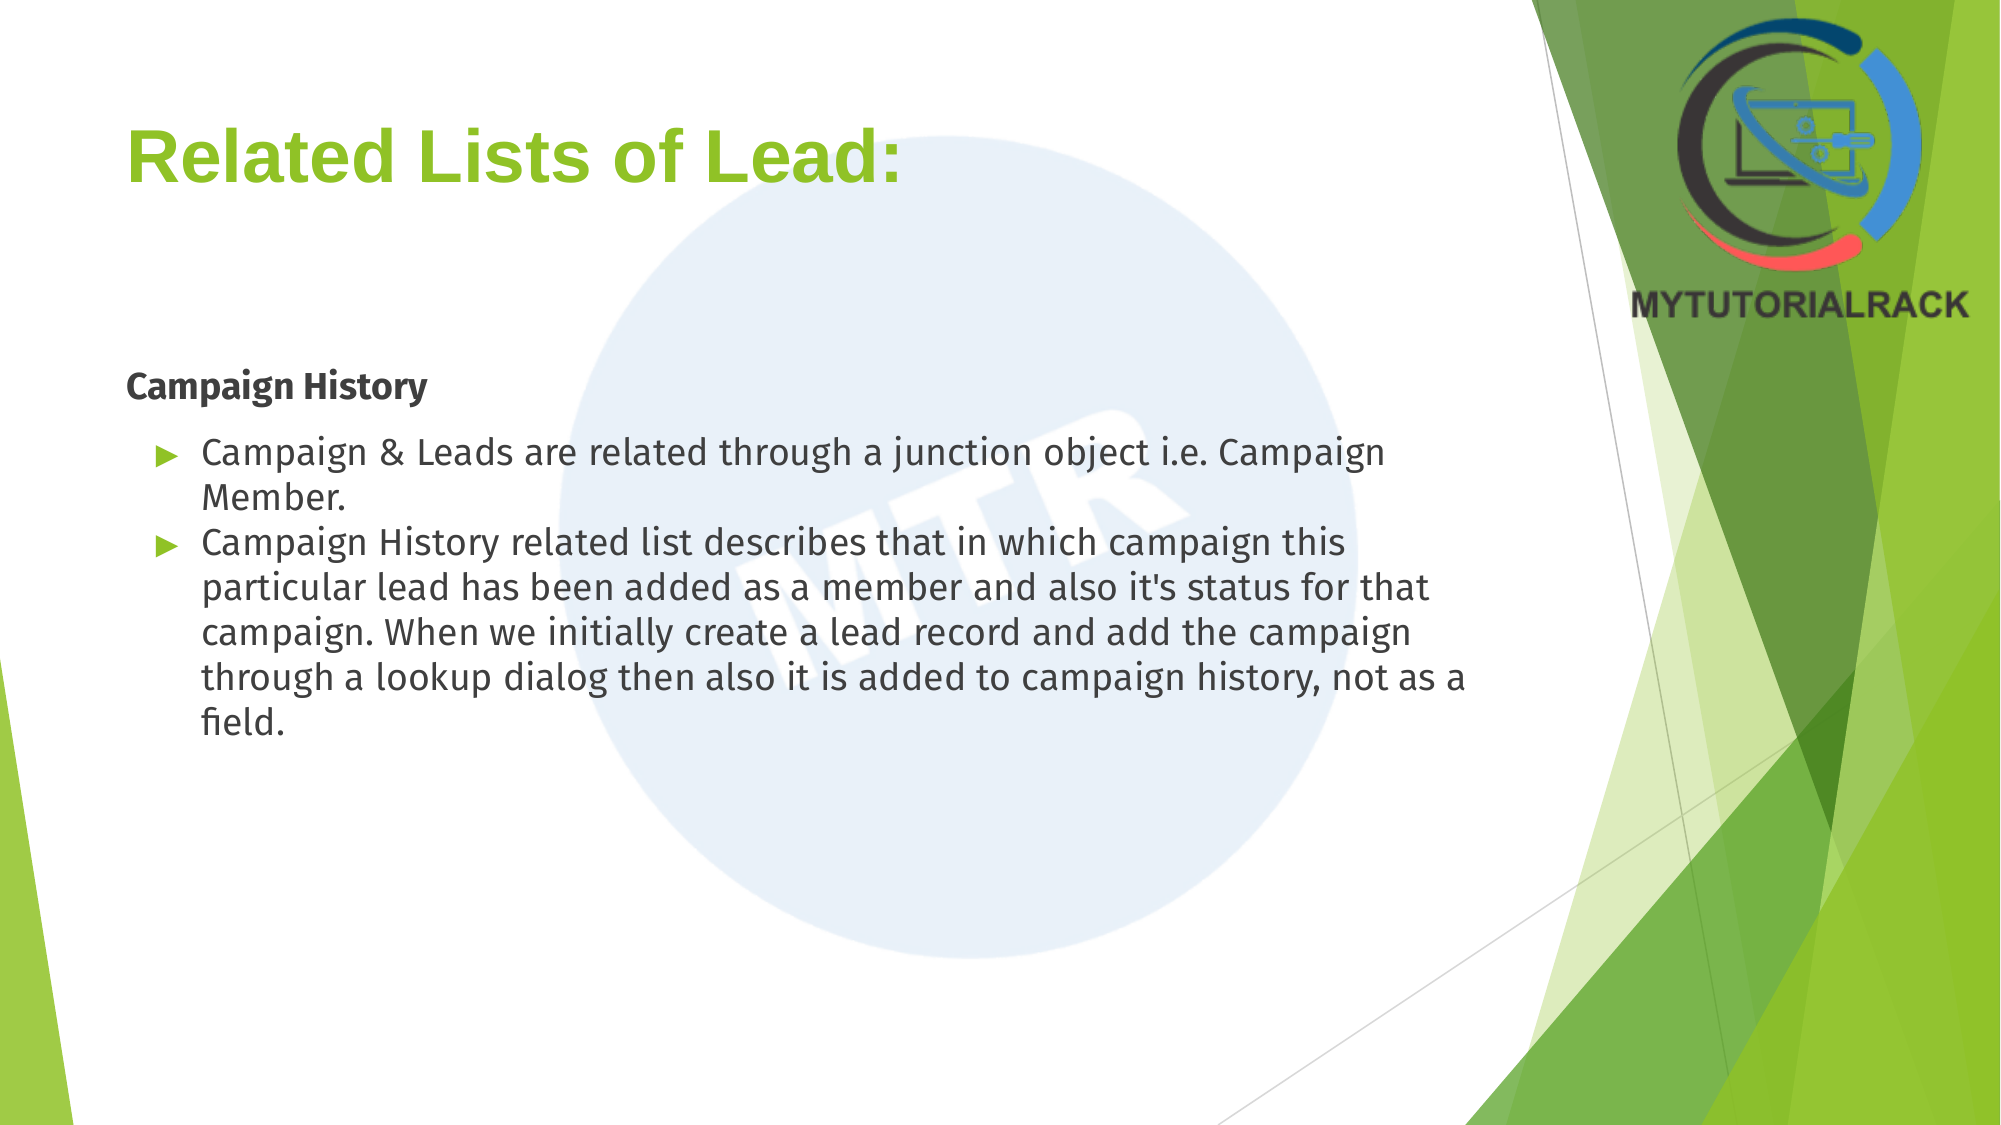

# Related Lists of Lead:

Campaign History
Campaign & Leads are related through a junction object i.e. Campaign Member.
Campaign History related list describes that in which campaign this particular lead has been added as a member and also it's status for that campaign. When we initially create a lead record and add the campaign through a lookup dialog then also it is added to campaign history, not as a field.